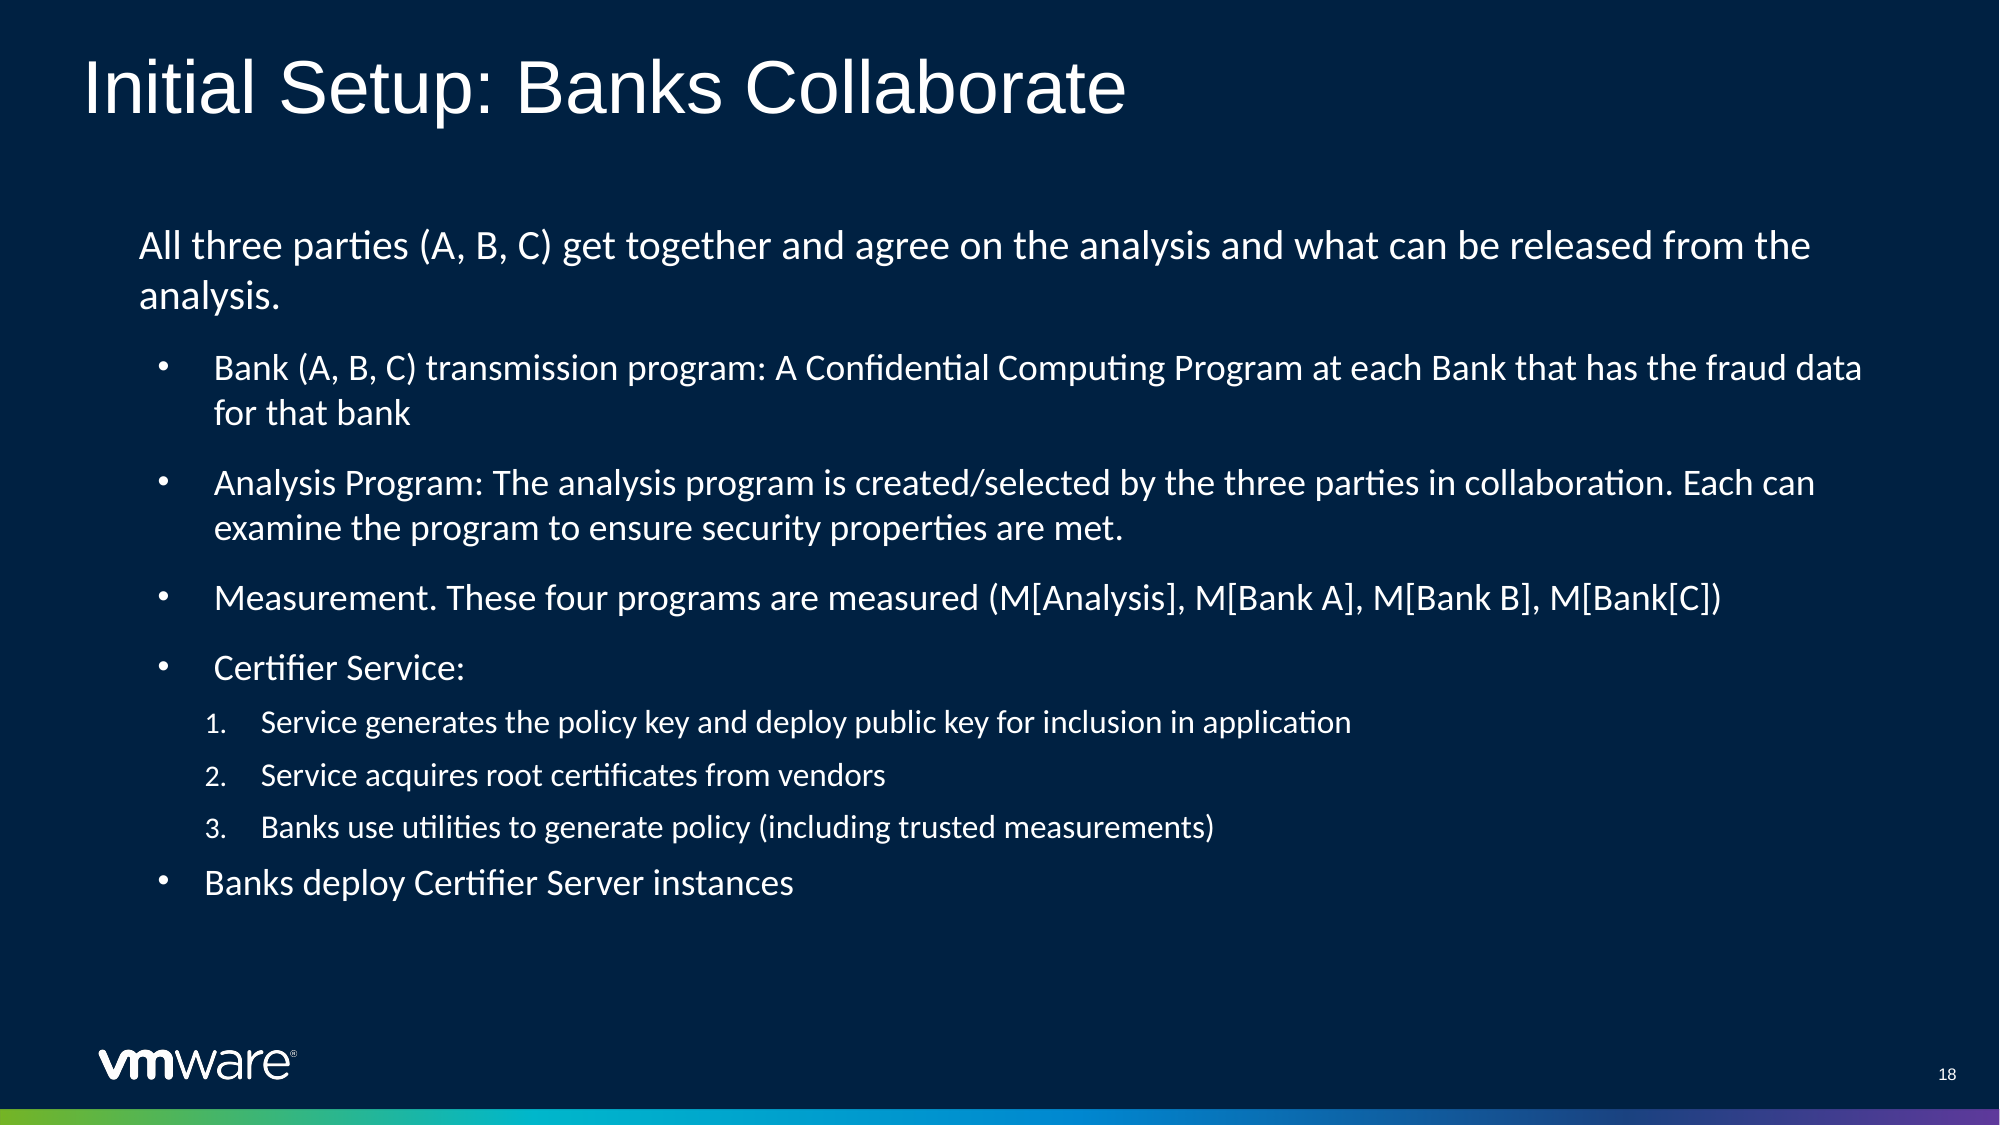

# Initial Setup: Banks Collaborate
All three parties (A, B, C) get together and agree on the analysis and what can be released from the analysis.
Bank (A, B, C) transmission program: A Confidential Computing Program at each Bank that has the fraud data for that bank
Analysis Program: The analysis program is created/selected by the three parties in collaboration. Each can examine the program to ensure security properties are met.
Measurement. These four programs are measured (M[Analysis], M[Bank A], M[Bank B], M[Bank[C])
Certifier Service:
Service generates the policy key and deploy public key for inclusion in application
Service acquires root certificates from vendors
Banks use utilities to generate policy (including trusted measurements)
Banks deploy Certifier Server instances